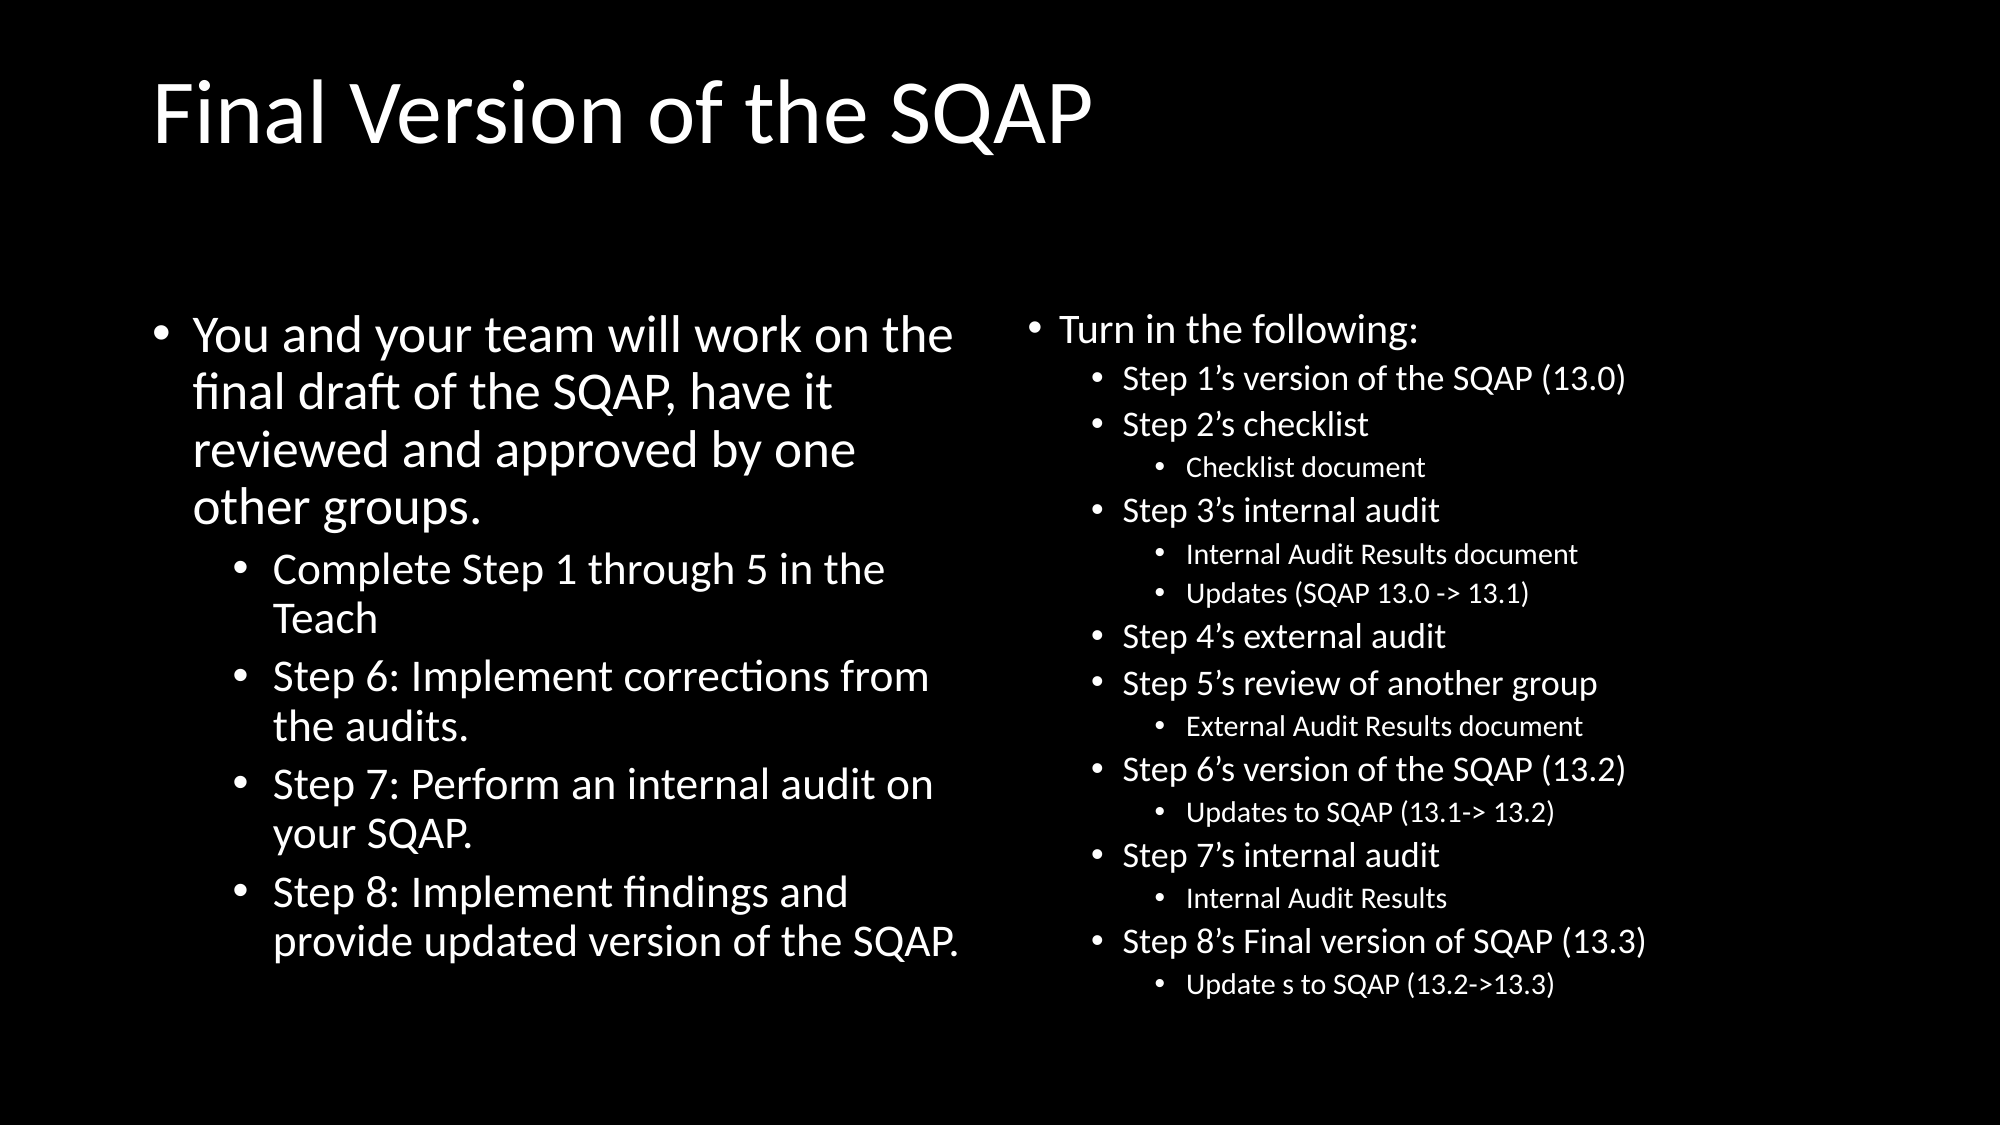

# Final Version of the SQAP
You and your team will work on the final draft of the SQAP, have it reviewed and approved by one other groups.
Complete Step 1 through 5 in the Teach
Step 6: Implement corrections from the audits.
Step 7: Perform an internal audit on your SQAP.
Step 8: Implement findings and provide updated version of the SQAP.

Turn in the following:
Step 1’s version of the SQAP (13.0)
Step 2’s checklist
Checklist document
Step 3’s internal audit
Internal Audit Results document
Updates (SQAP 13.0 -> 13.1)
Step 4’s external audit
Step 5’s review of another group
External Audit Results document
Step 6’s version of the SQAP (13.2)
Updates to SQAP (13.1-> 13.2)
Step 7’s internal audit
Internal Audit Results
Step 8’s Final version of SQAP (13.3)
Update s to SQAP (13.2->13.3)